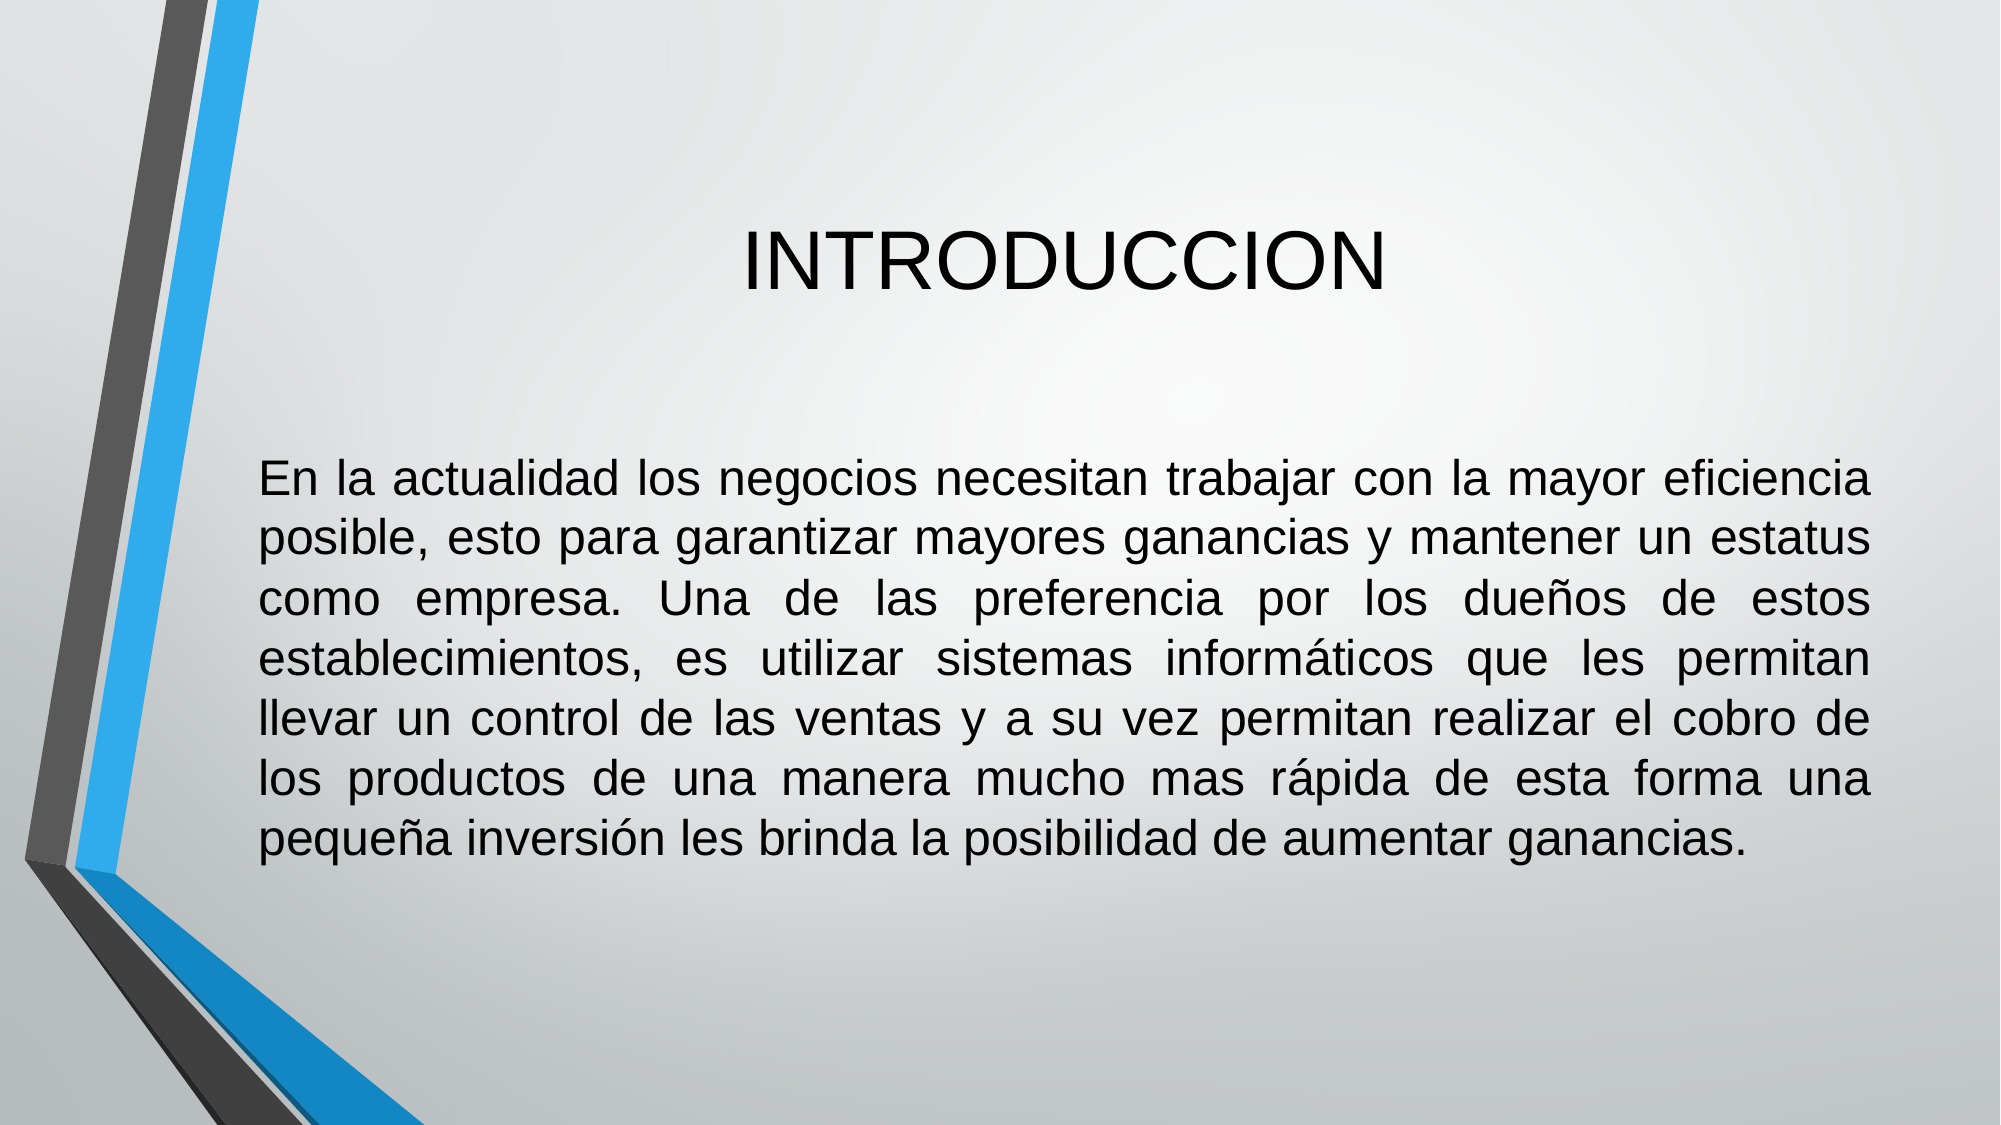

# INTRODUCCION
En la actualidad los negocios necesitan trabajar con la mayor eficiencia posible, esto para garantizar mayores ganancias y mantener un estatus como empresa. Una de las preferencia por los dueños de estos establecimientos, es utilizar sistemas informáticos que les permitan llevar un control de las ventas y a su vez permitan realizar el cobro de los productos de una manera mucho mas rápida de esta forma una pequeña inversión les brinda la posibilidad de aumentar ganancias.